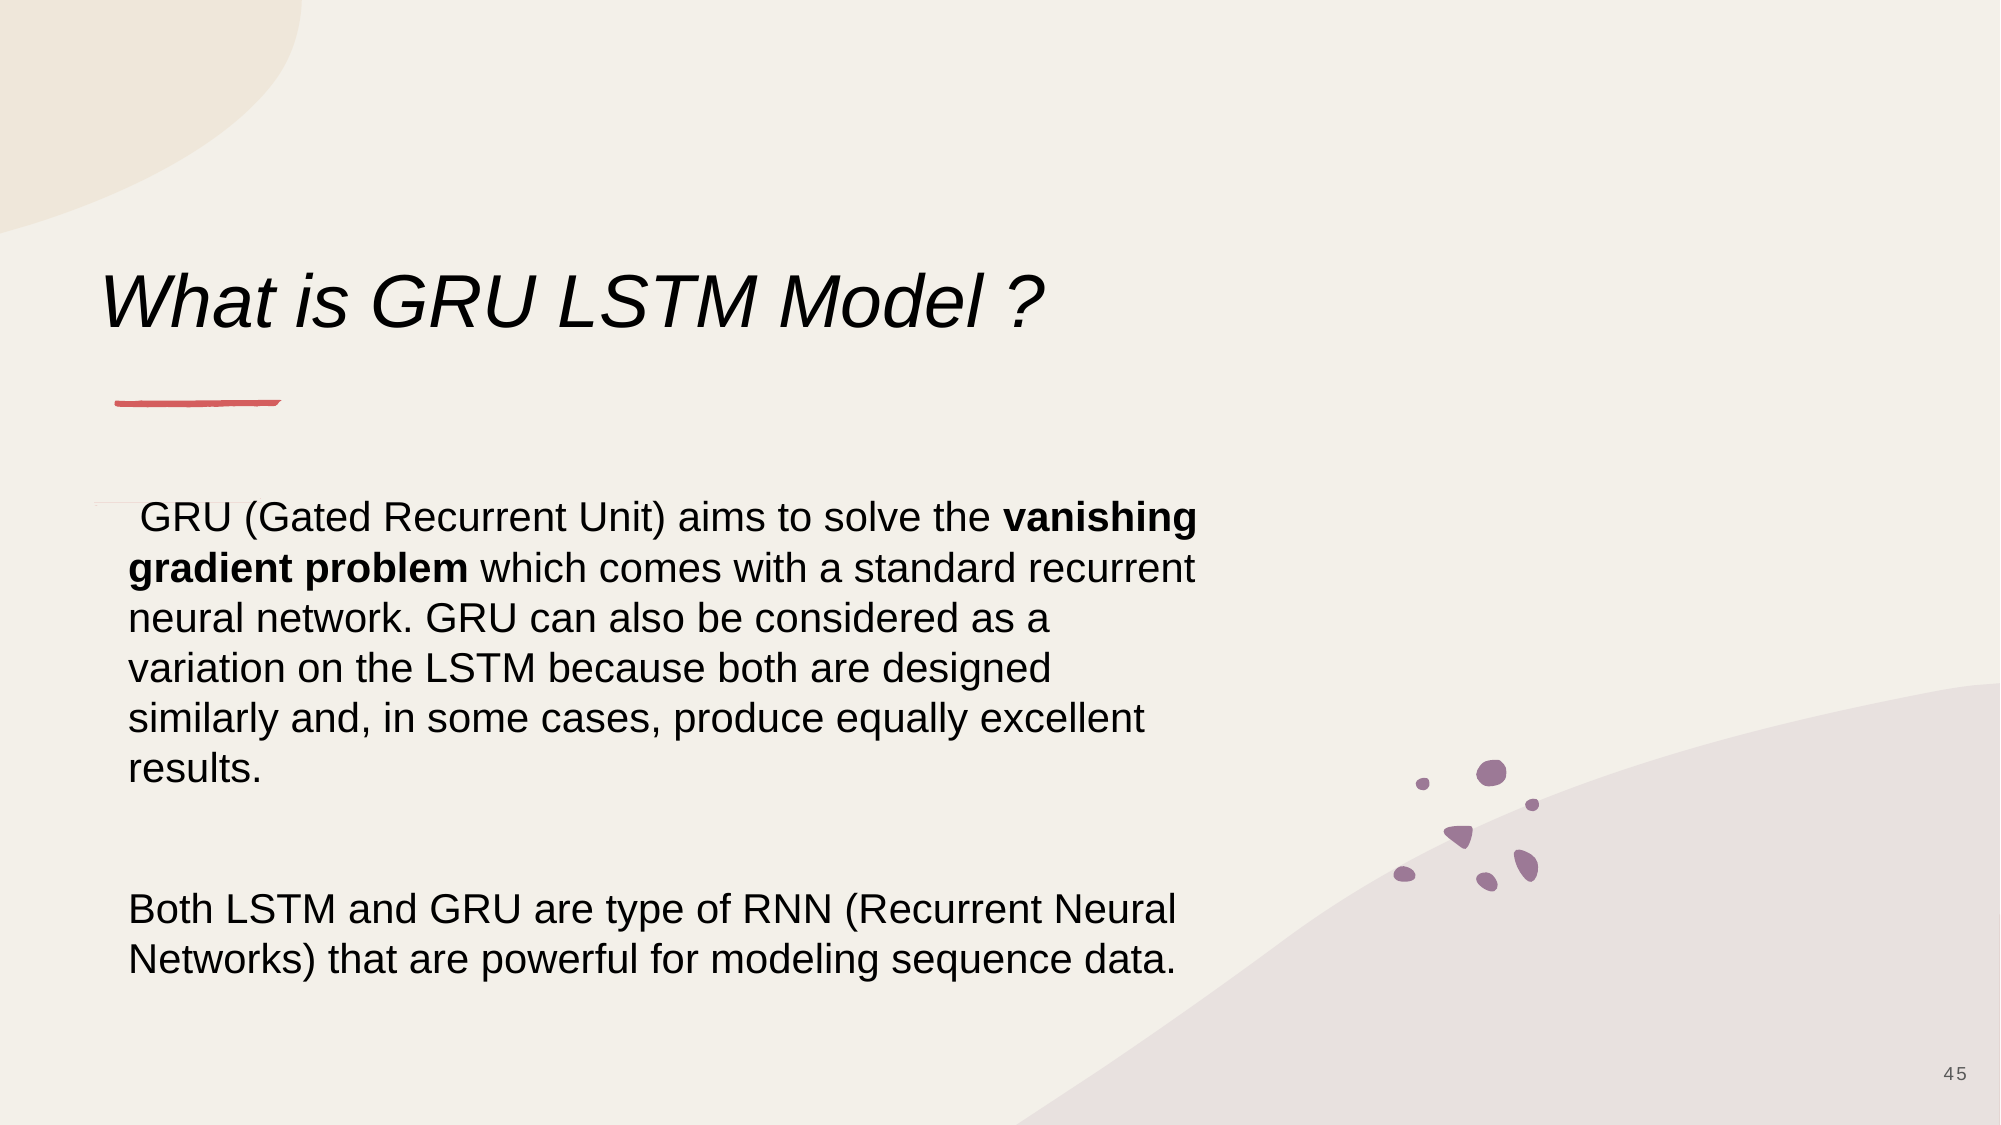

# What is GRU LSTM Model ?

 GRU (Gated Recurrent Unit) aims to solve the vanishing gradient problem which comes with a standard recurrent neural network. GRU can also be considered as a variation on the LSTM because both are designed similarly and, in some cases, produce equally excellent results.

Both LSTM and GRU are type of RNN (Recurrent Neural Networks) that are powerful for modeling sequence data.

45